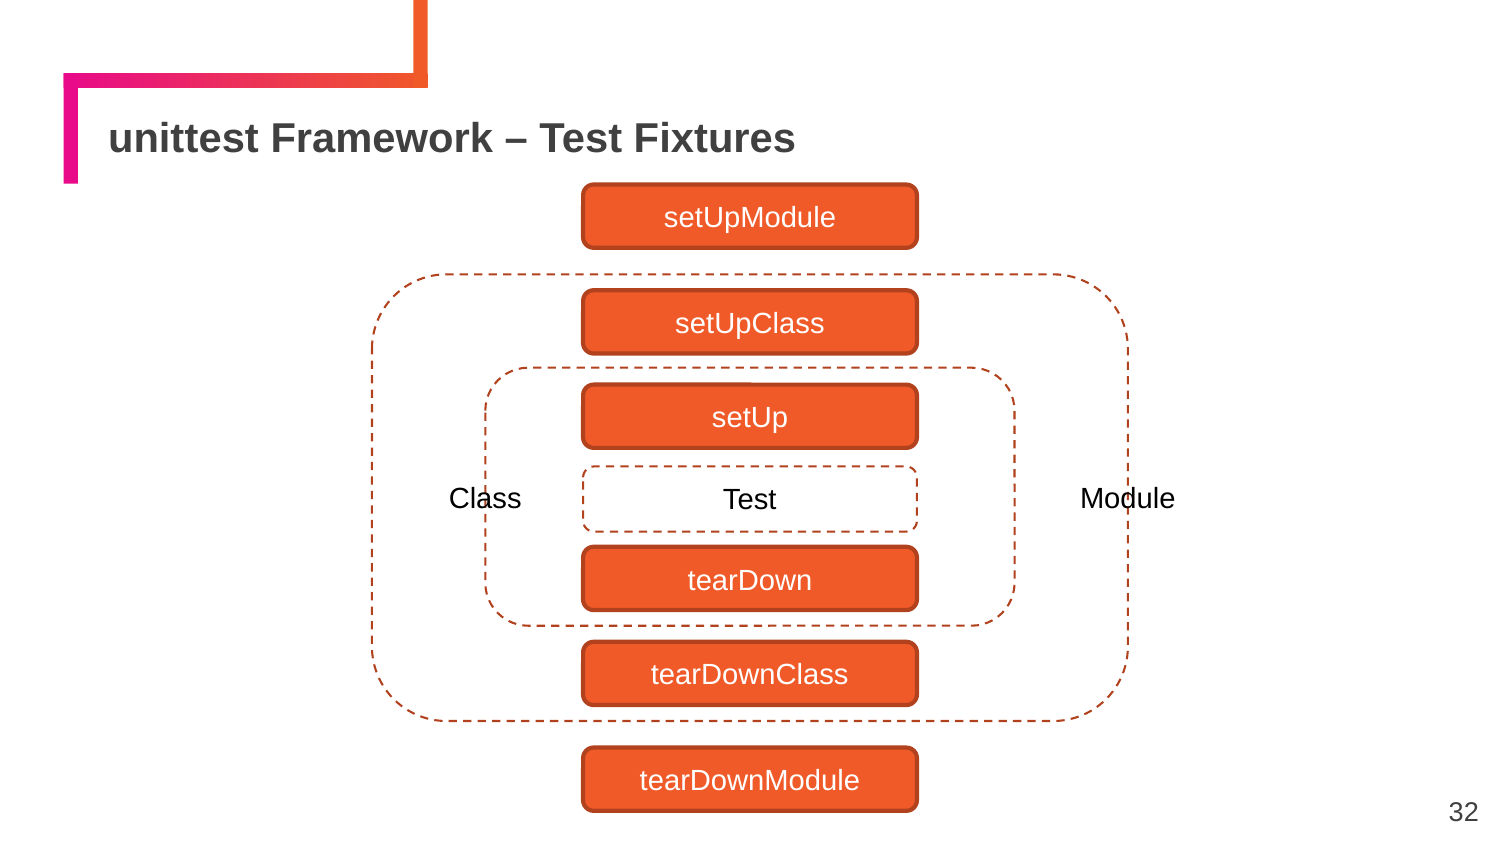

# unittest Framework – Test Fixtures
setUpModule

setUpClass

setUp

Class
Module
Test
tearDown
tearDownClass
tearDownModule
32